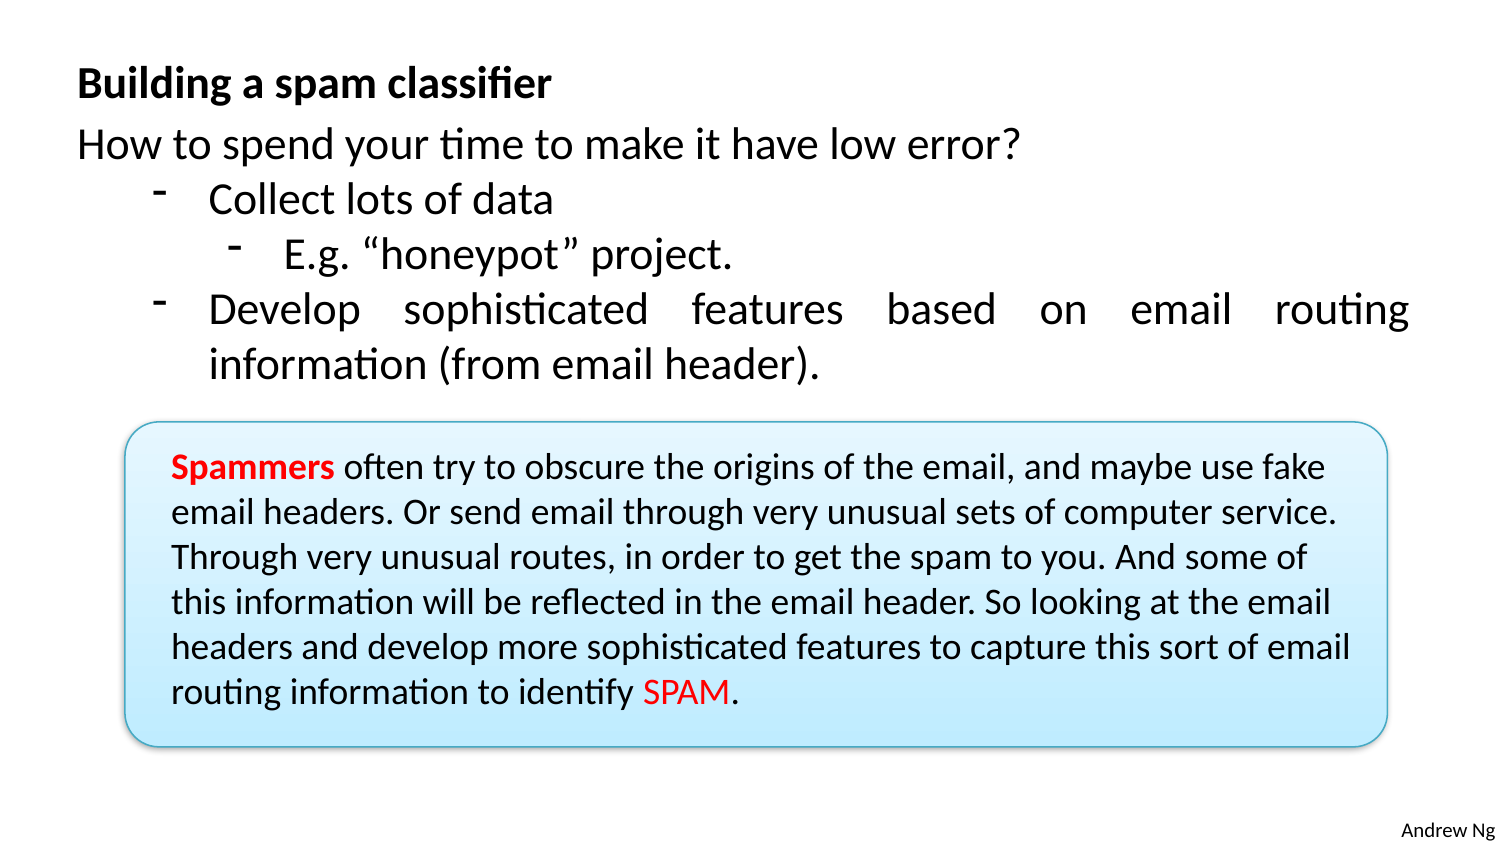

Building a spam classifier
How to spend your time to make it have low error?
Collect lots of data
E.g. “honeypot” project.
Develop sophisticated features based on email routing information (from email header).

Spammers often try to obscure the origins of the email, and maybe use fake email headers. Or send email through very unusual sets of computer service. Through very unusual routes, in order to get the spam to you. And some of this information will be reflected in the email header. So looking at the email headers and develop more sophisticated features to capture this sort of email routing information to identify SPAM.